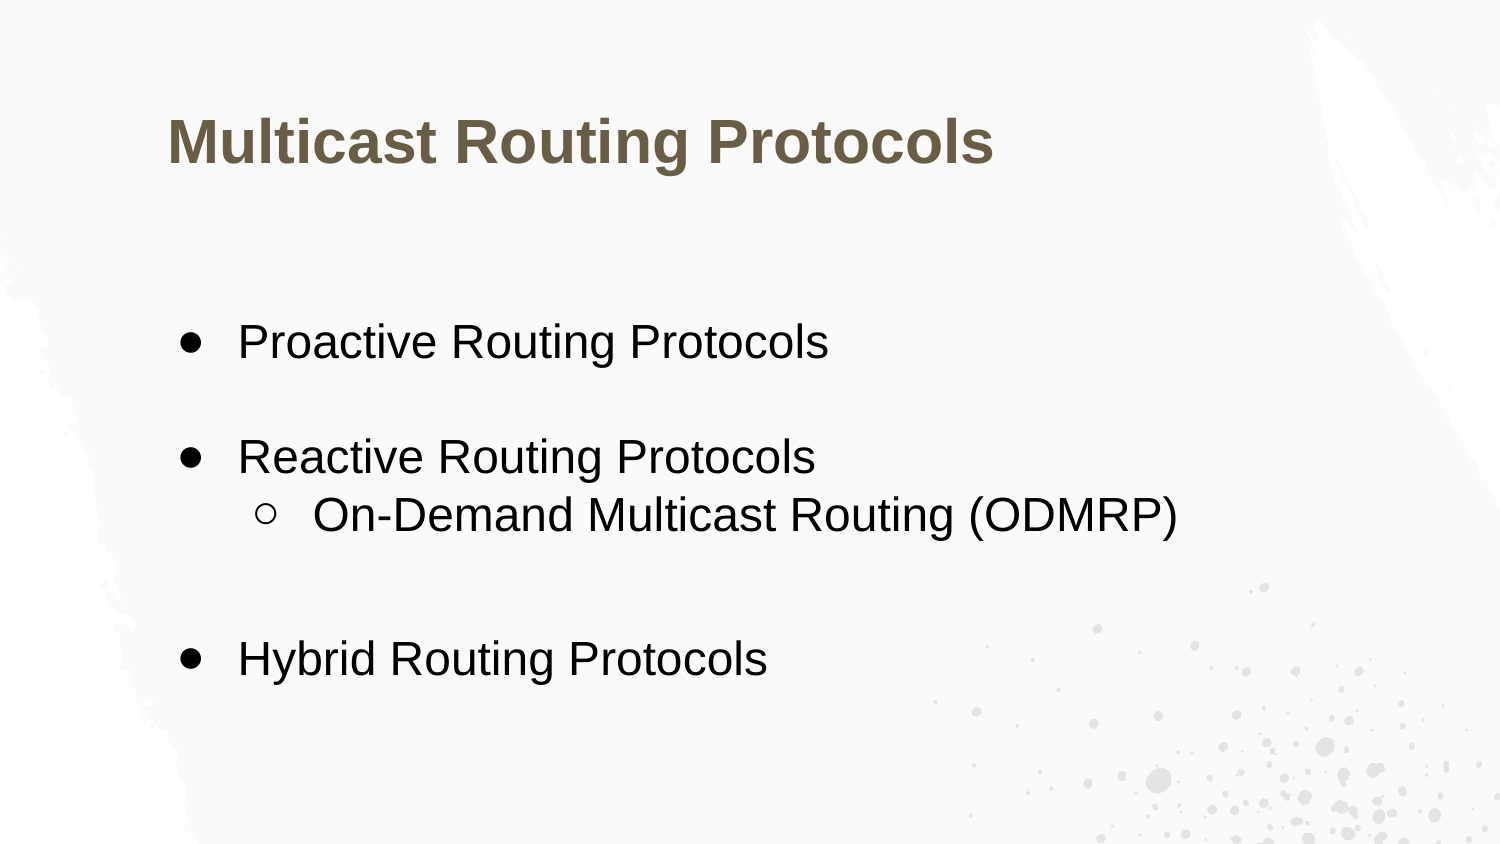

# Multicast Routing Protocols

Proactive Routing Protocols

Reactive Routing Protocols
On-Demand Multicast Routing (ODMRP)

Hybrid Routing Protocols